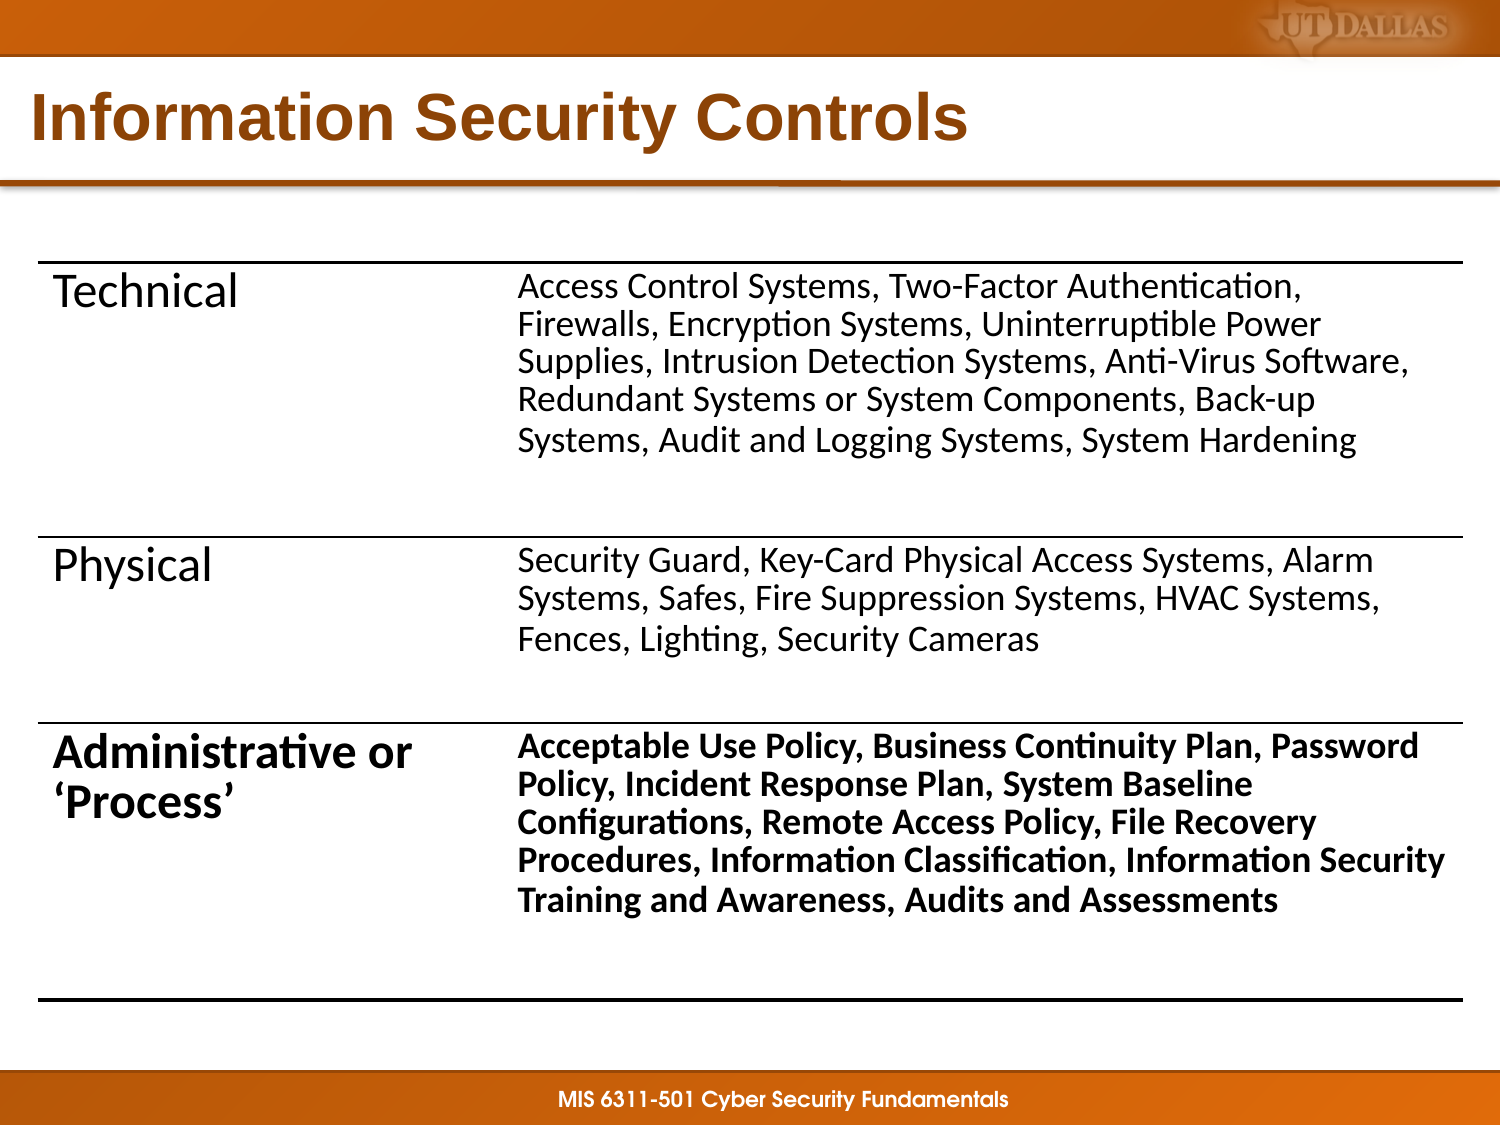

# Information Security Controls
| Technical | Access Control Systems, Two-Factor Authentication, Firewalls, Encryption Systems, Uninterruptible Power Supplies, Intrusion Detection Systems, Anti-Virus Software, Redundant Systems or System Components, Back-up Systems, Audit and Logging Systems, System Hardening |
| --- | --- |
| Physical | Security Guard, Key-Card Physical Access Systems, Alarm Systems, Safes, Fire Suppression Systems, HVAC Systems, Fences, Lighting, Security Cameras |
| Administrative or ‘Process’ | Acceptable Use Policy, Business Continuity Plan, Password Policy, Incident Response Plan, System Baseline Configurations, Remote Access Policy, File Recovery Procedures, Information Classification, Information Security Training and Awareness, Audits and Assessments |